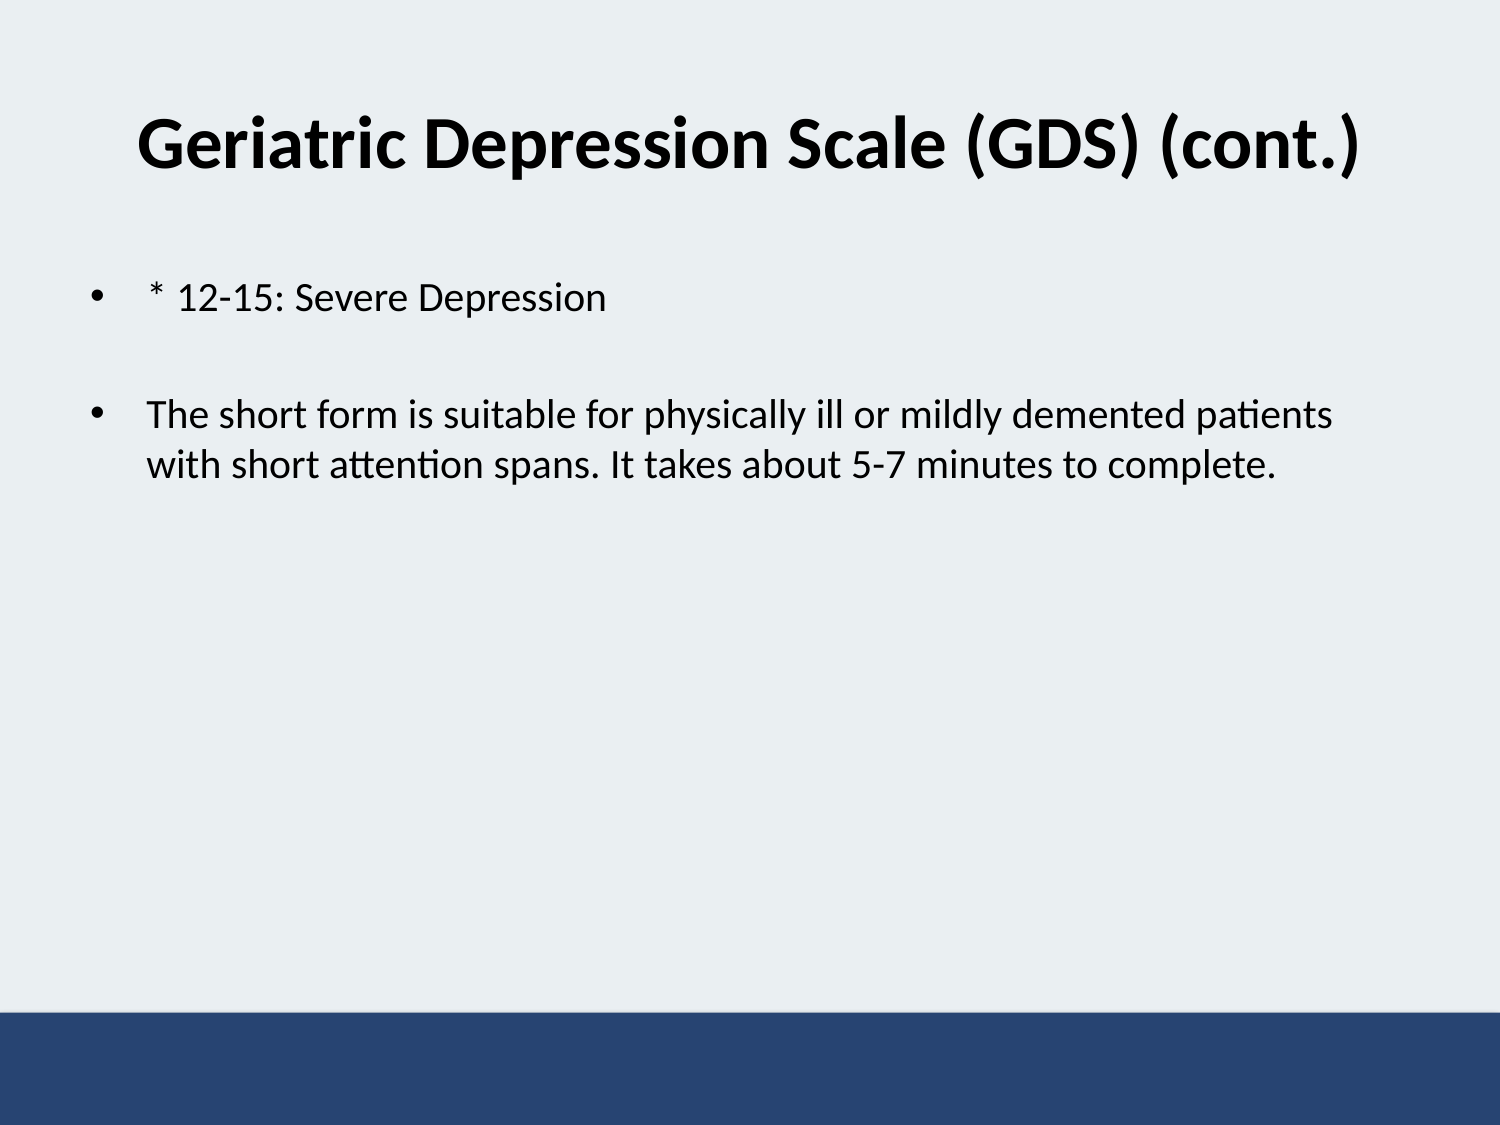

# Geriatric Depression Scale (GDS) (cont.)
* 12-15: Severe Depression

The short form is suitable for physically ill or mildly demented patients with short attention spans. It takes about 5-7 minutes to complete.